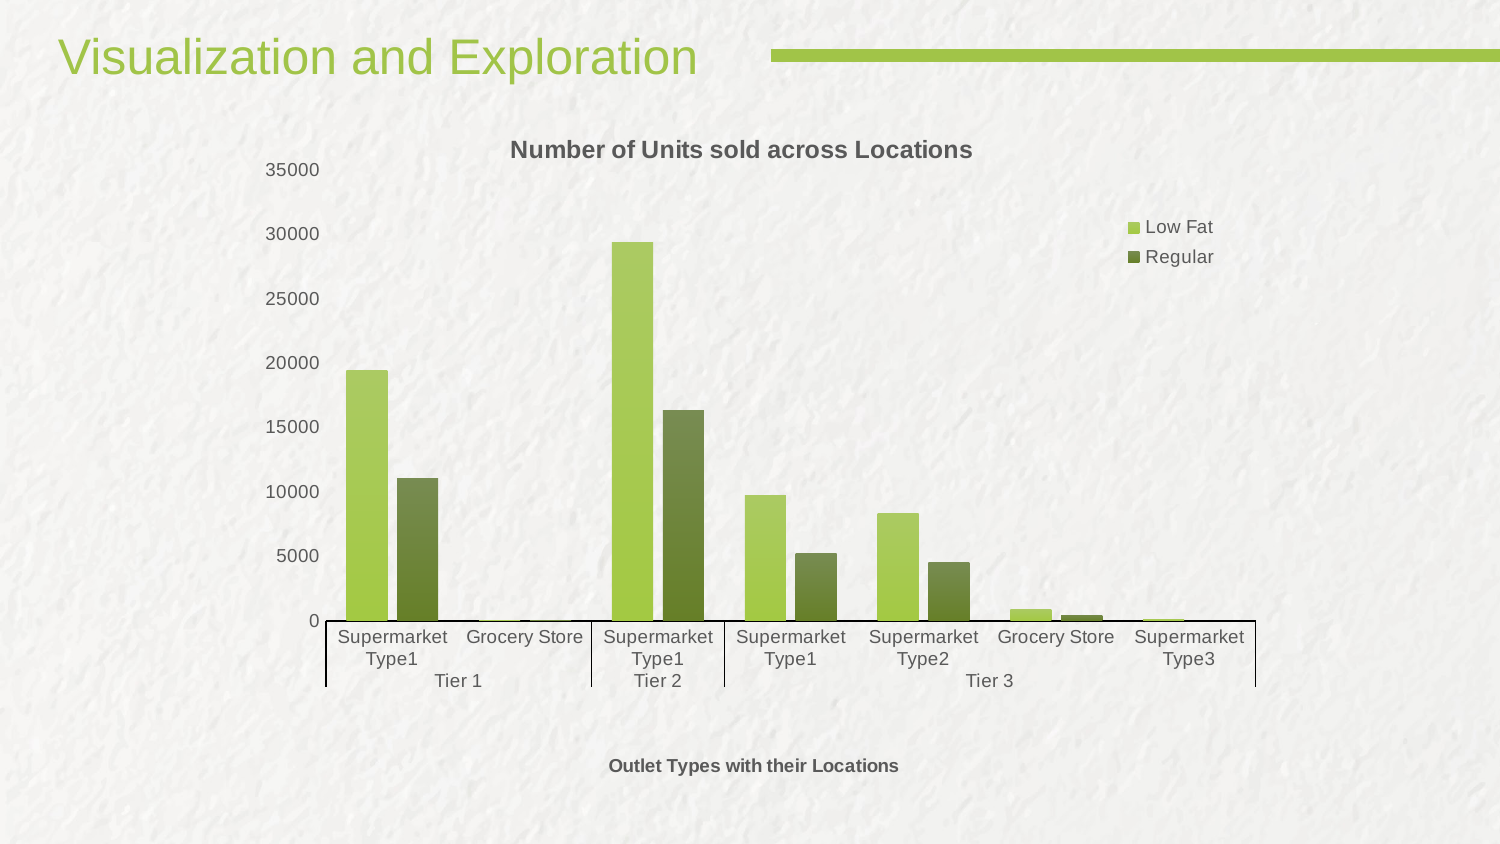

# Visualization and Exploration

### Chart: Number of Units sold across Locations

| Category | Low Fat | Regular |
|---|---|---|
| Supermarket Type1 | 19445.0 | 11081.0 |
| Grocery Store | 6.0 | 5.0 |
| Supermarket Type1 | 29356.0 | 16317.0 |
| Supermarket Type1 | 9691.0 | 5219.0 |
| Supermarket Type2 | 8358.0 | 4501.0 |
| Grocery Store | 869.0 | 454.0 |
| Supermarket Type3 | 141.0 | None |